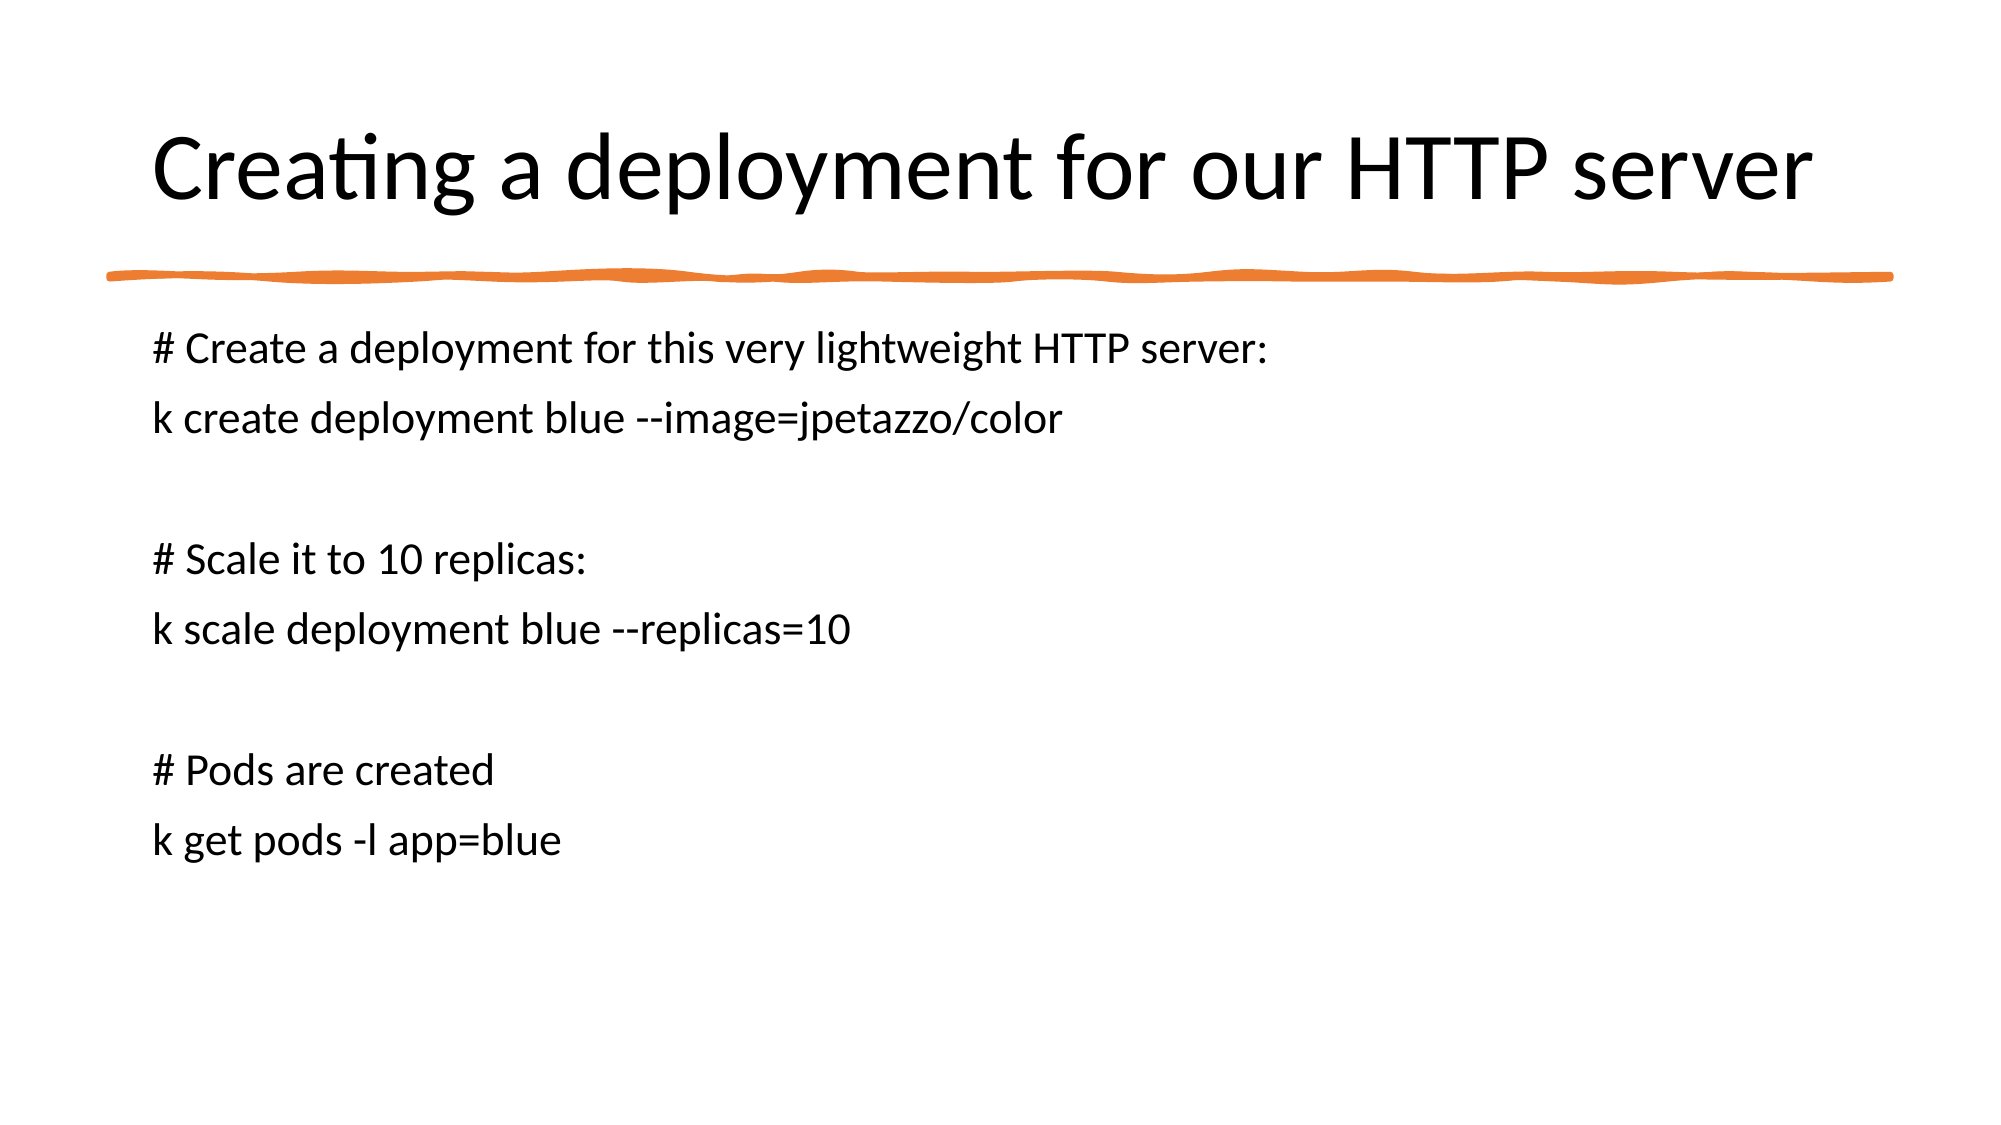

# Creating a deployment for our HTTP server

# Create a deployment for this very lightweight HTTP server:
k create deployment blue --image=jpetazzo/color

# Scale it to 10 replicas:
k scale deployment blue --replicas=10

# Pods are created
k get pods -l app=blue